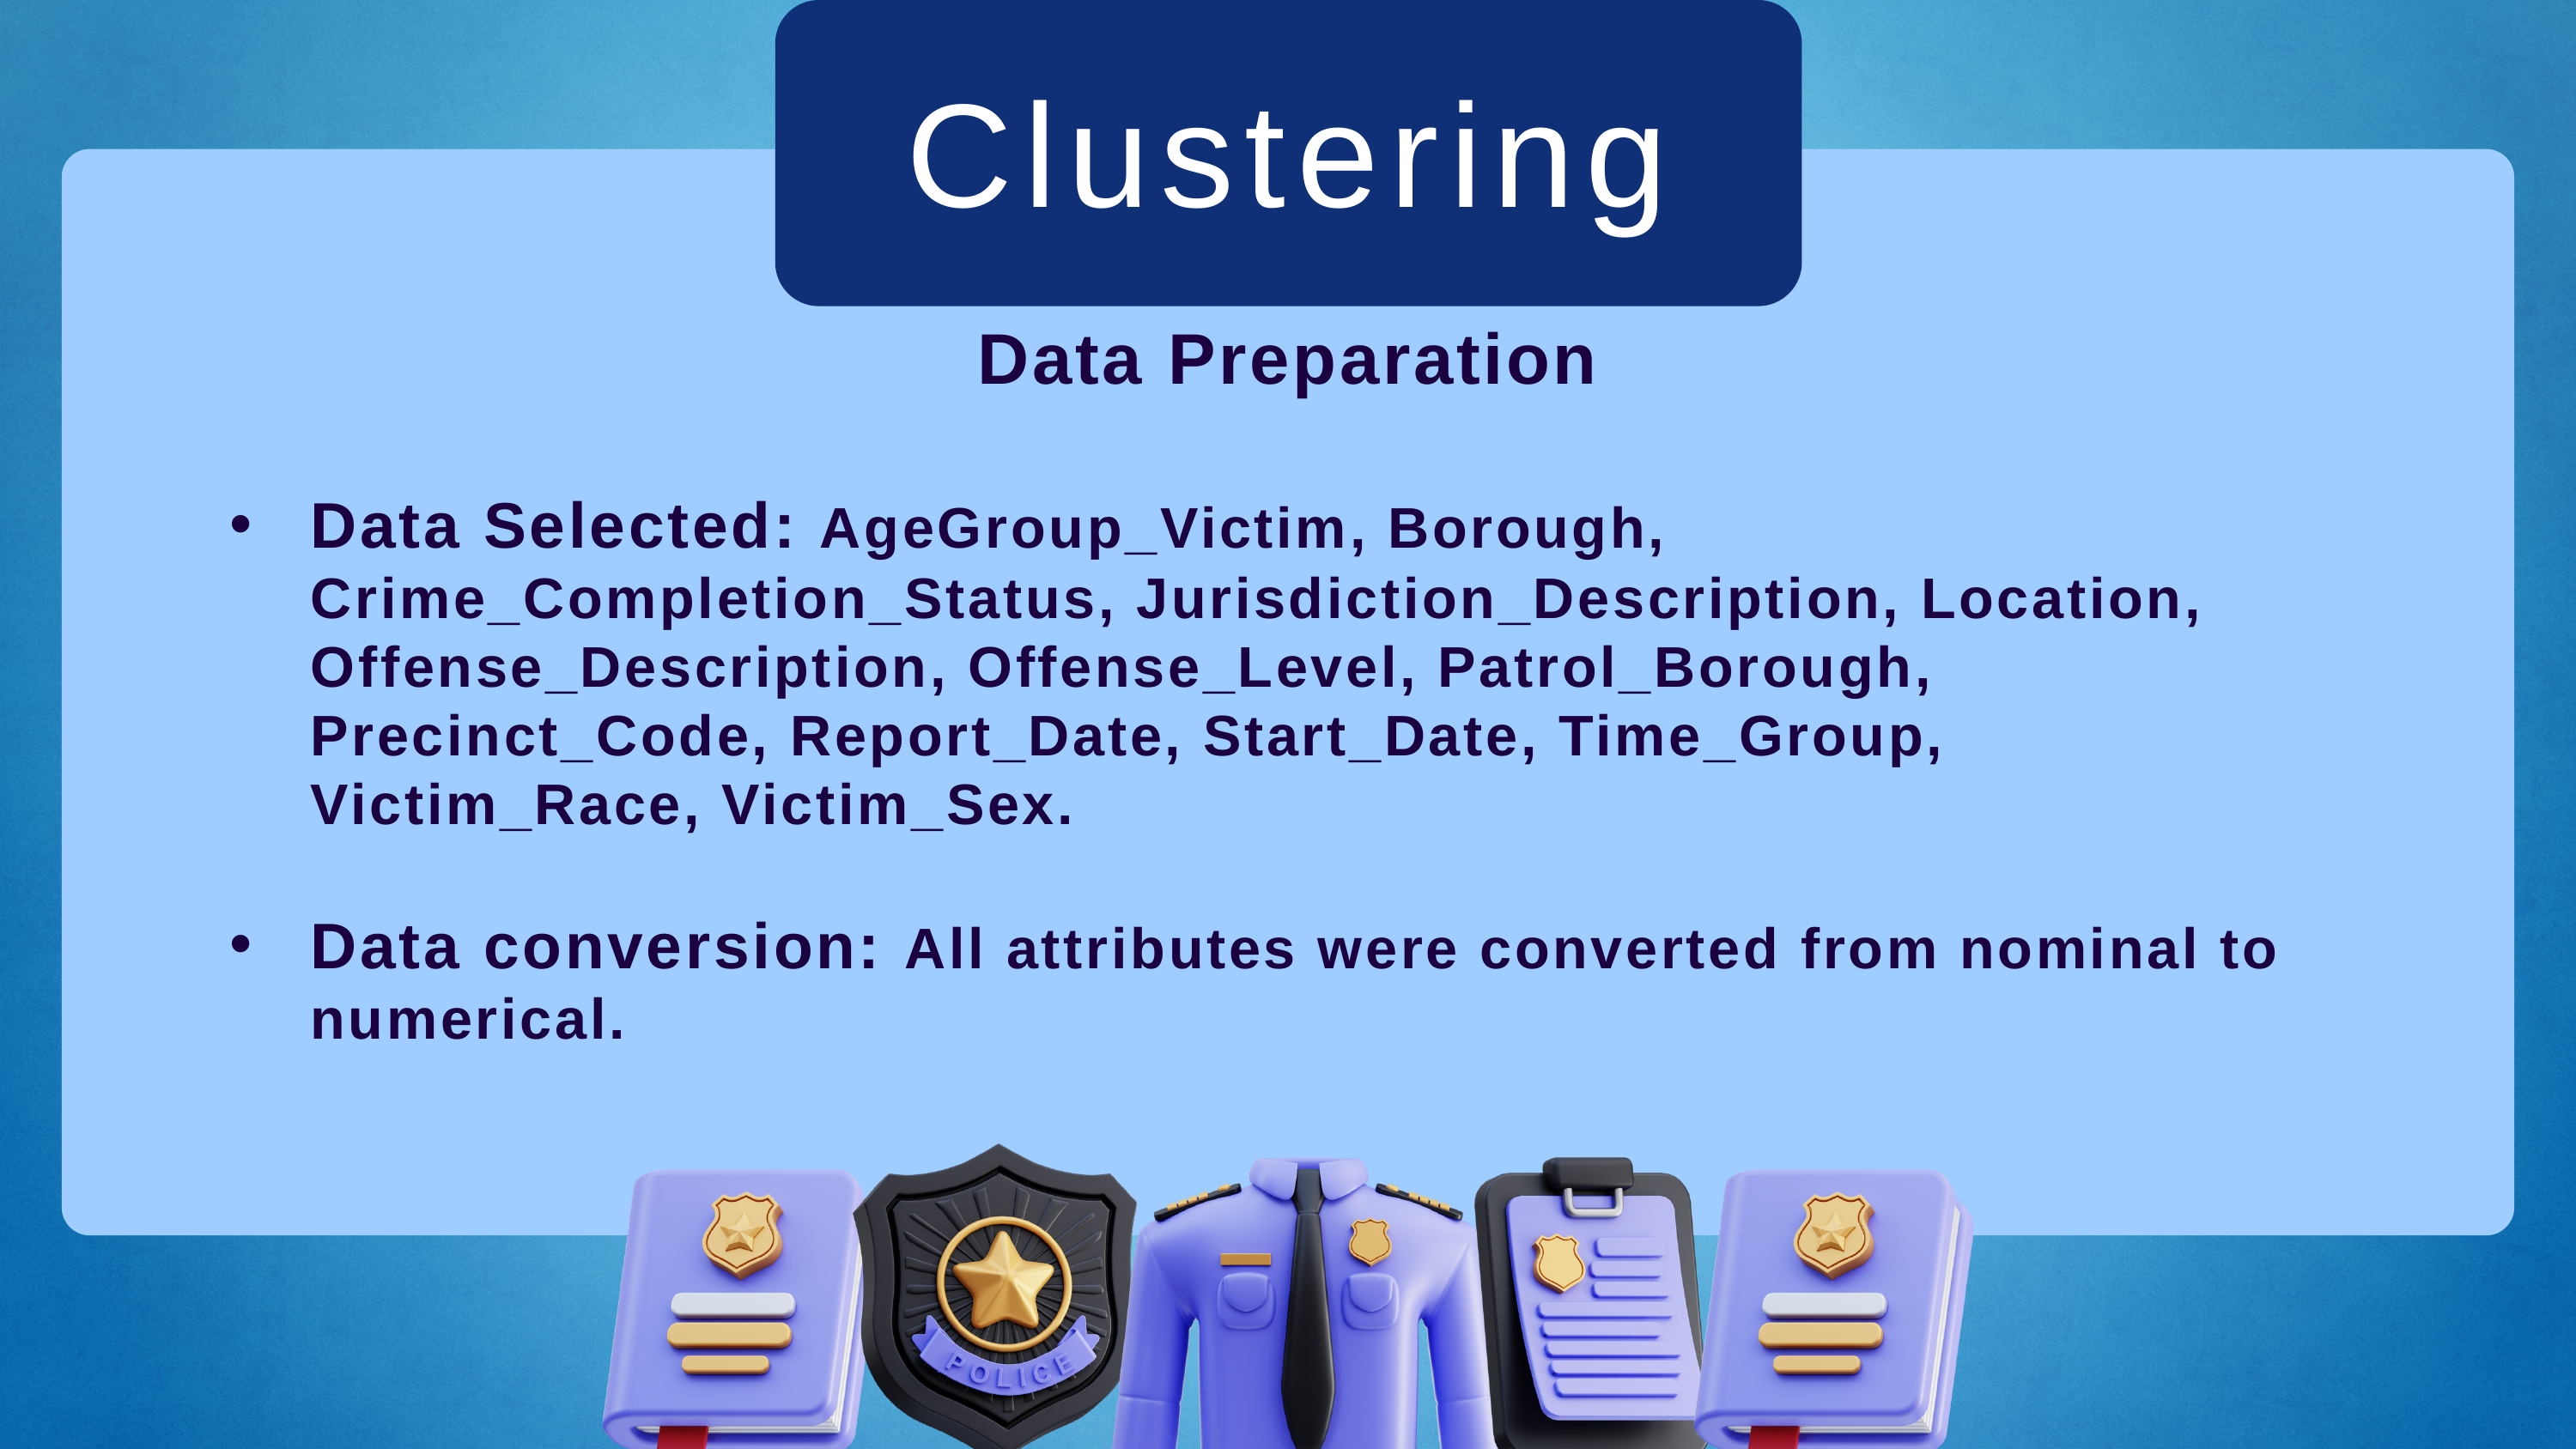

Clustering

Data Preparation

Data Selected: AgeGroup_Victim, Borough, Crime_Completion_Status, Jurisdiction_Description, Location, Offense_Description, Offense_Level, Patrol_Borough, Precinct_Code, Report_Date, Start_Date, Time_Group, Victim_Race, Victim_Sex.

Data conversion: All attributes were converted from nominal to numerical.